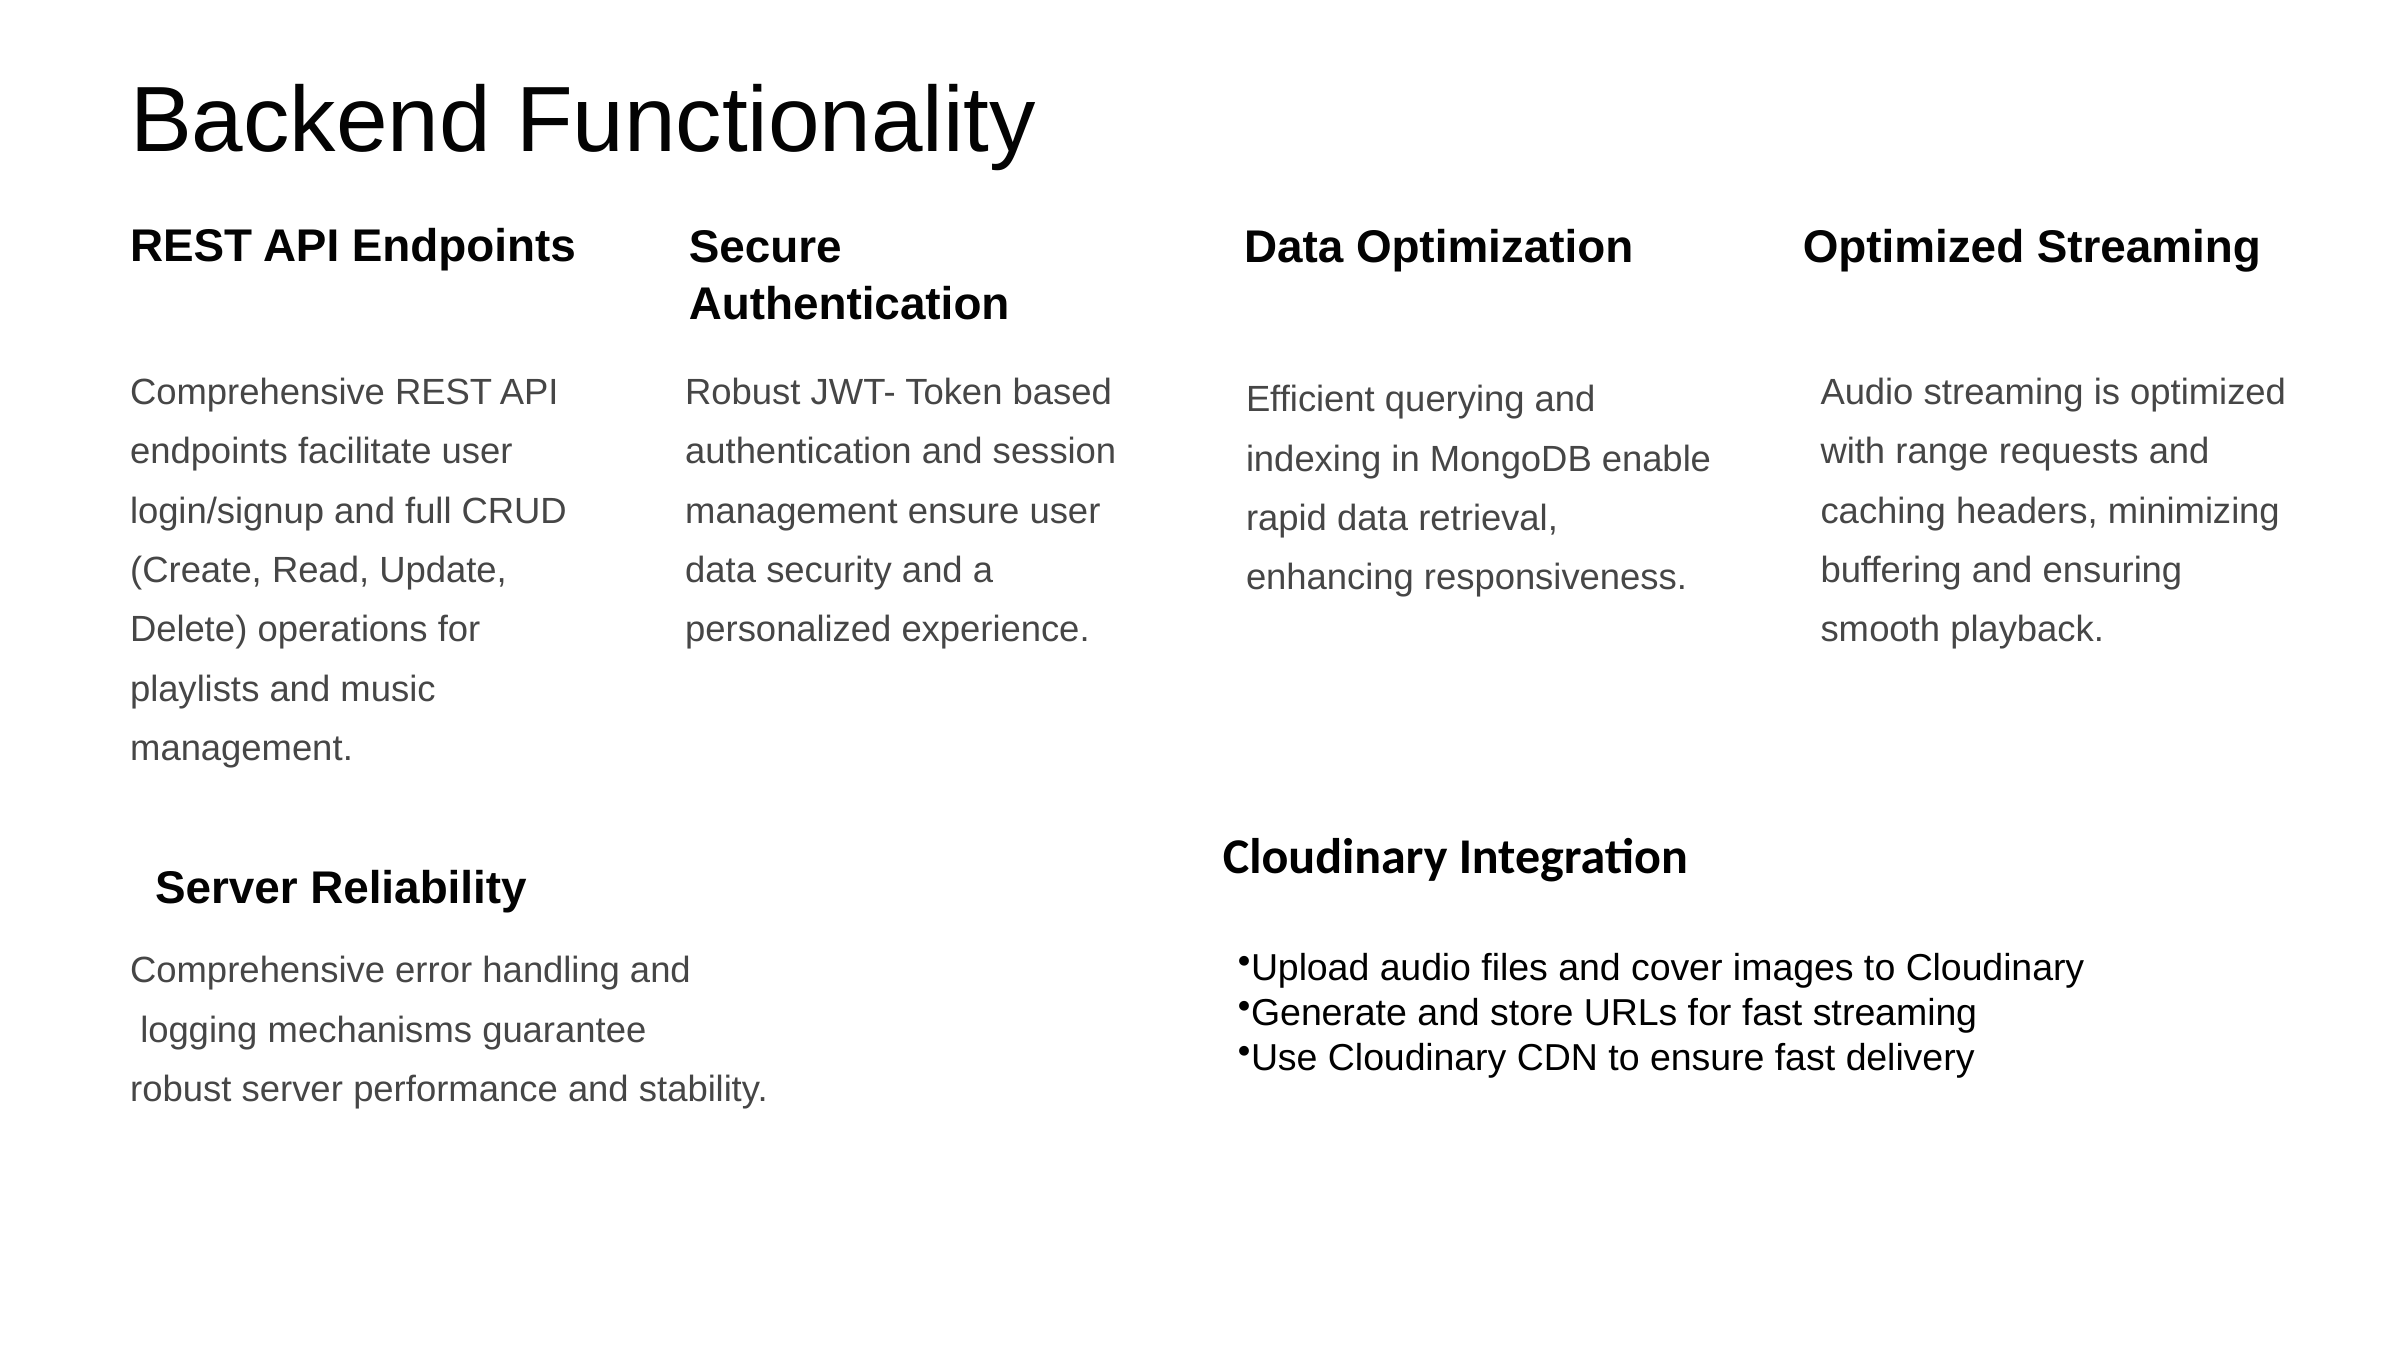

Backend Functionality
REST API Endpoints
Secure Authentication
Data Optimization
Optimized Streaming
Comprehensive REST API endpoints facilitate user login/signup and full CRUD (Create, Read, Update, Delete) operations for playlists and music management.
Robust JWT- Token based authentication and session management ensure user data security and a personalized experience.
Audio streaming is optimized with range requests and caching headers, minimizing buffering and ensuring smooth playback.
Efficient querying and indexing in MongoDB enable rapid data retrieval, enhancing responsiveness.
Cloudinary Integration
Server Reliability
Comprehensive error handling and
 logging mechanisms guarantee
robust server performance and stability.

Upload audio files and cover images to Cloudinary
Generate and store URLs for fast streaming
Use Cloudinary CDN to ensure fast delivery